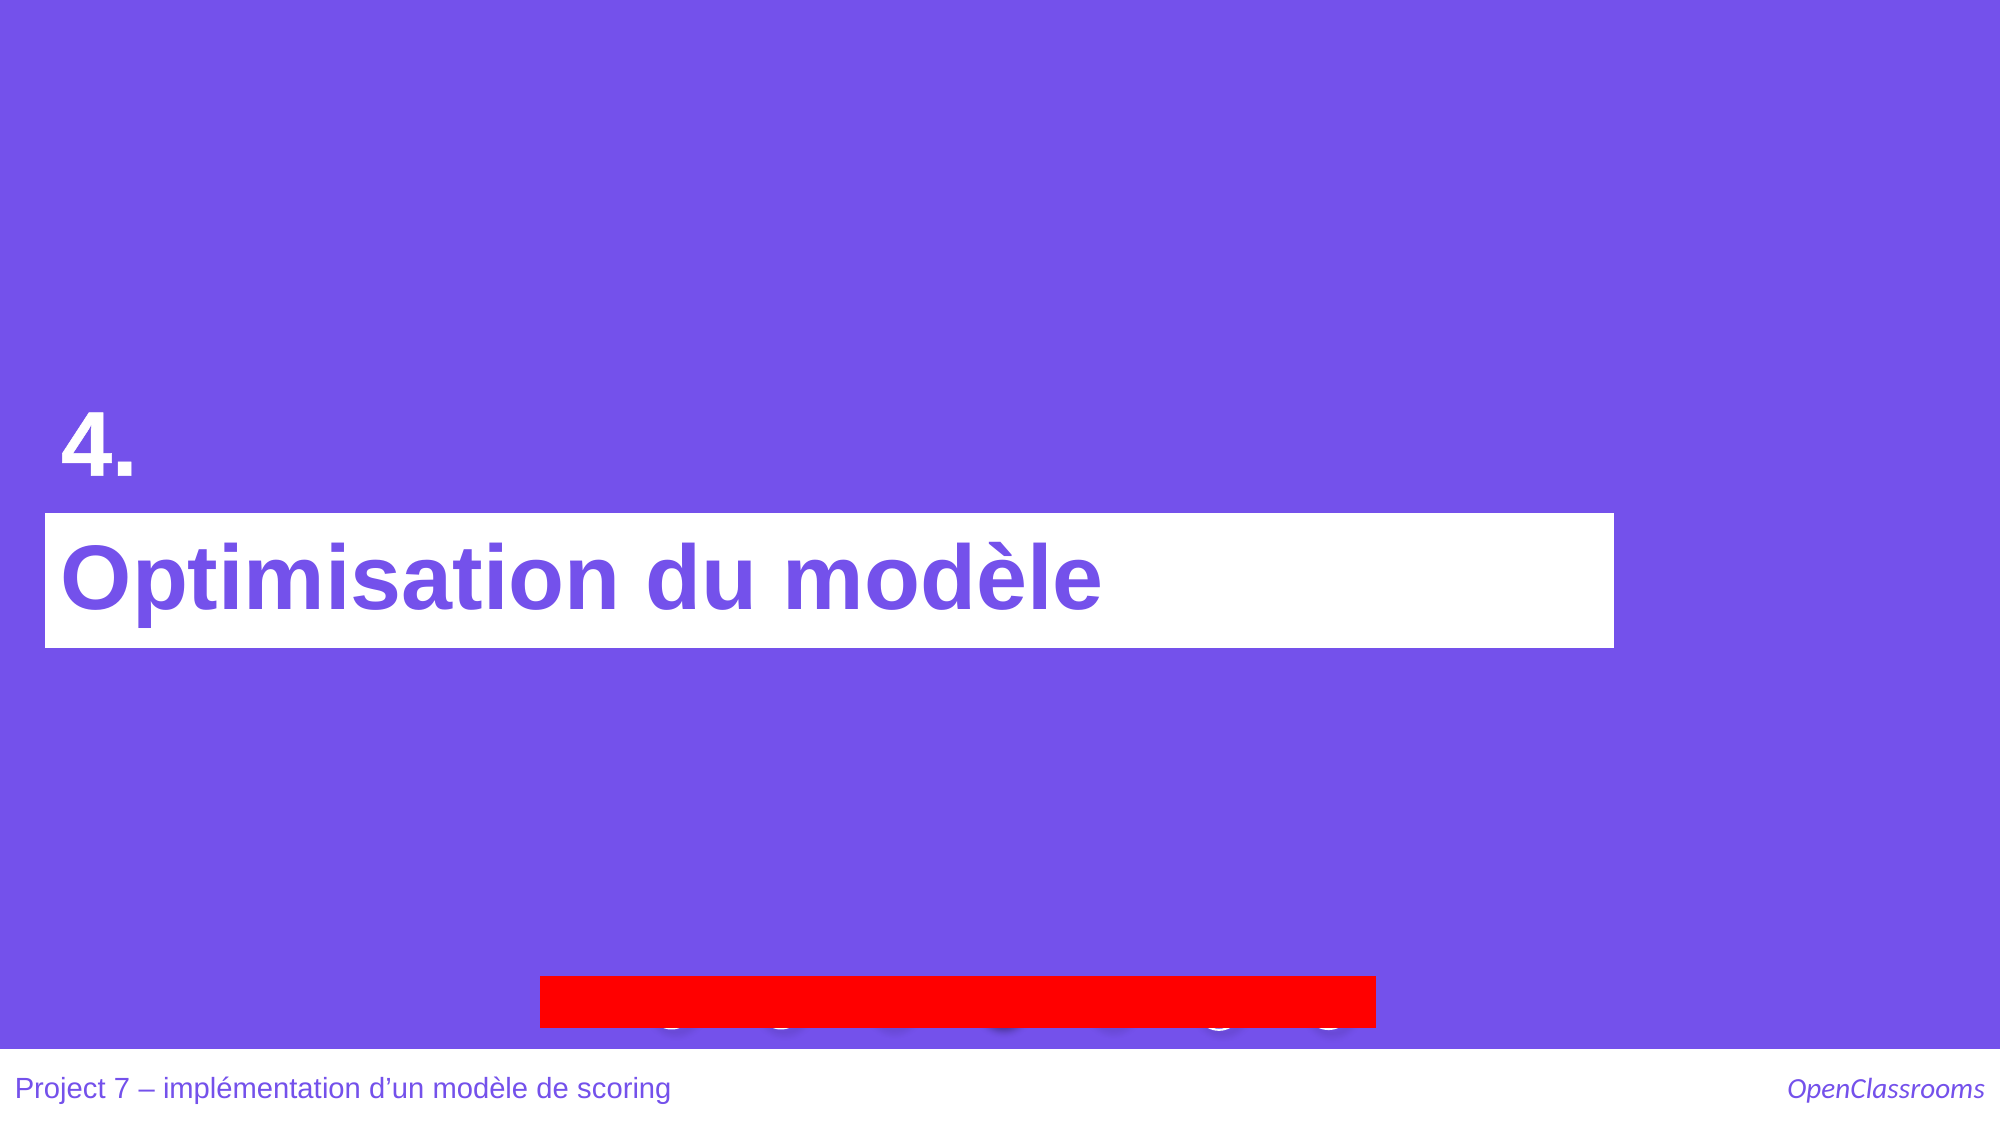

4.
Optimisation du modèle

Project 7 – implémentation d’un modèle de scoring
OpenClassrooms